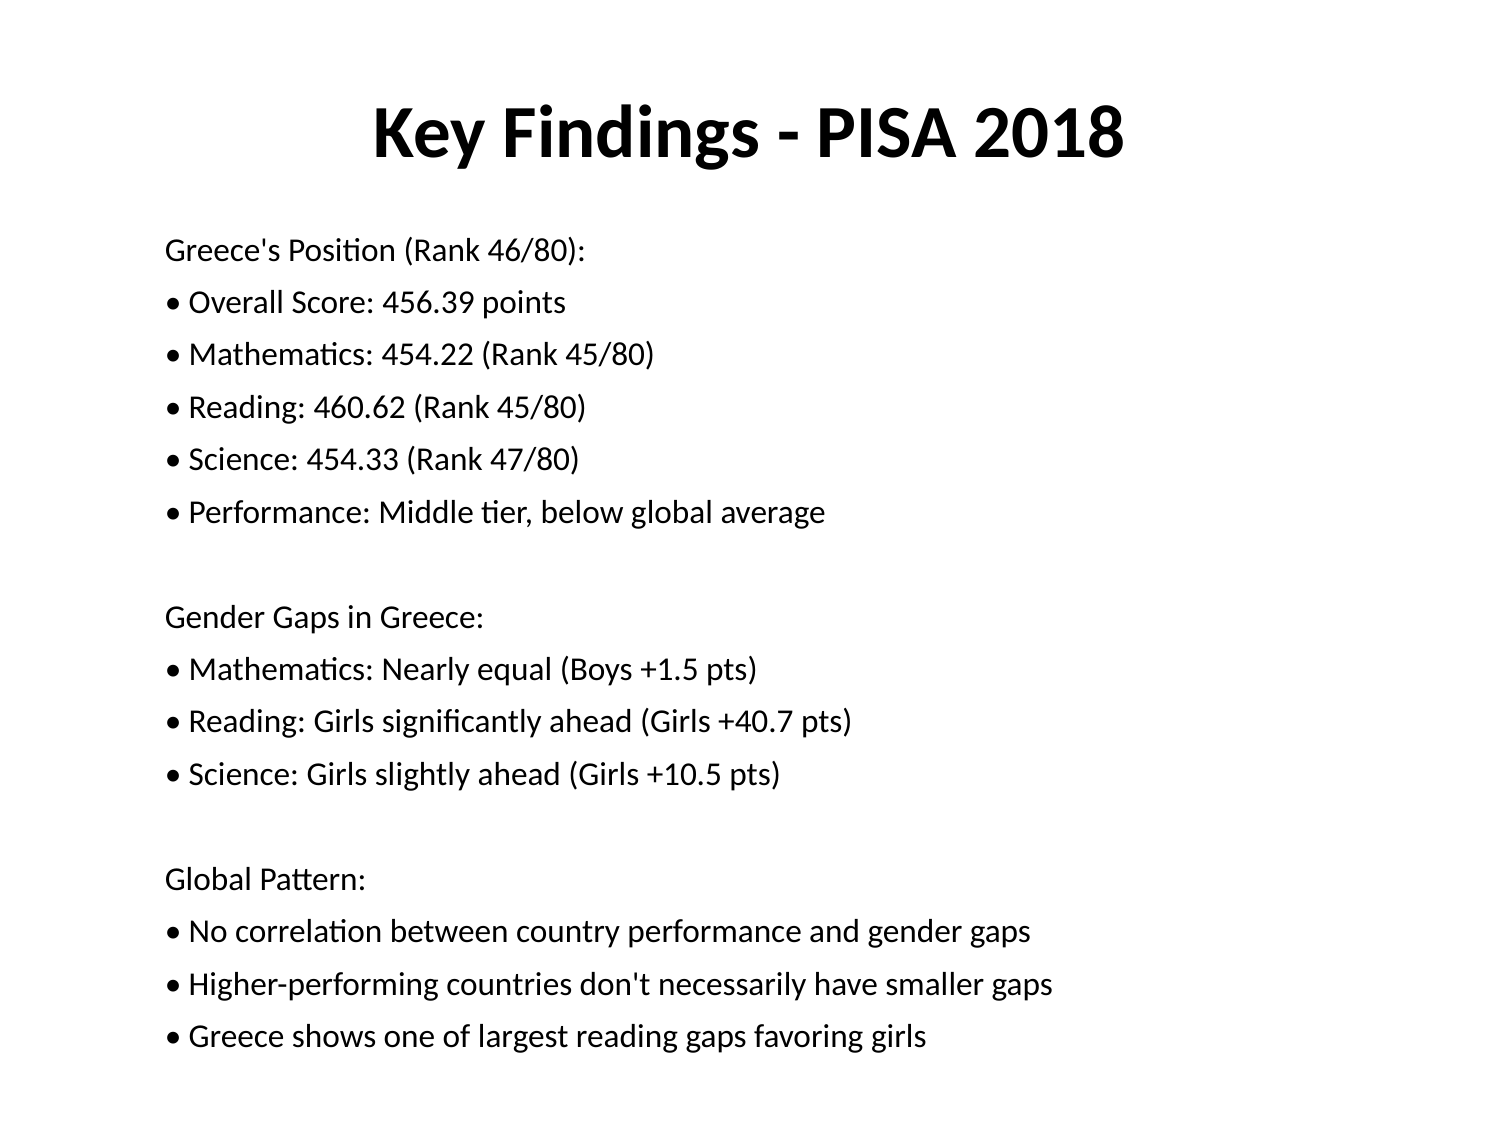

Key Findings - PISA 2018
Greece's Position (Rank 46/80):
• Overall Score: 456.39 points
• Mathematics: 454.22 (Rank 45/80)
• Reading: 460.62 (Rank 45/80)
• Science: 454.33 (Rank 47/80)
• Performance: Middle tier, below global average

Gender Gaps in Greece:
• Mathematics: Nearly equal (Boys +1.5 pts)
• Reading: Girls significantly ahead (Girls +40.7 pts)
• Science: Girls slightly ahead (Girls +10.5 pts)

Global Pattern:
• No correlation between country performance and gender gaps
• Higher-performing countries don't necessarily have smaller gaps
• Greece shows one of largest reading gaps favoring girls